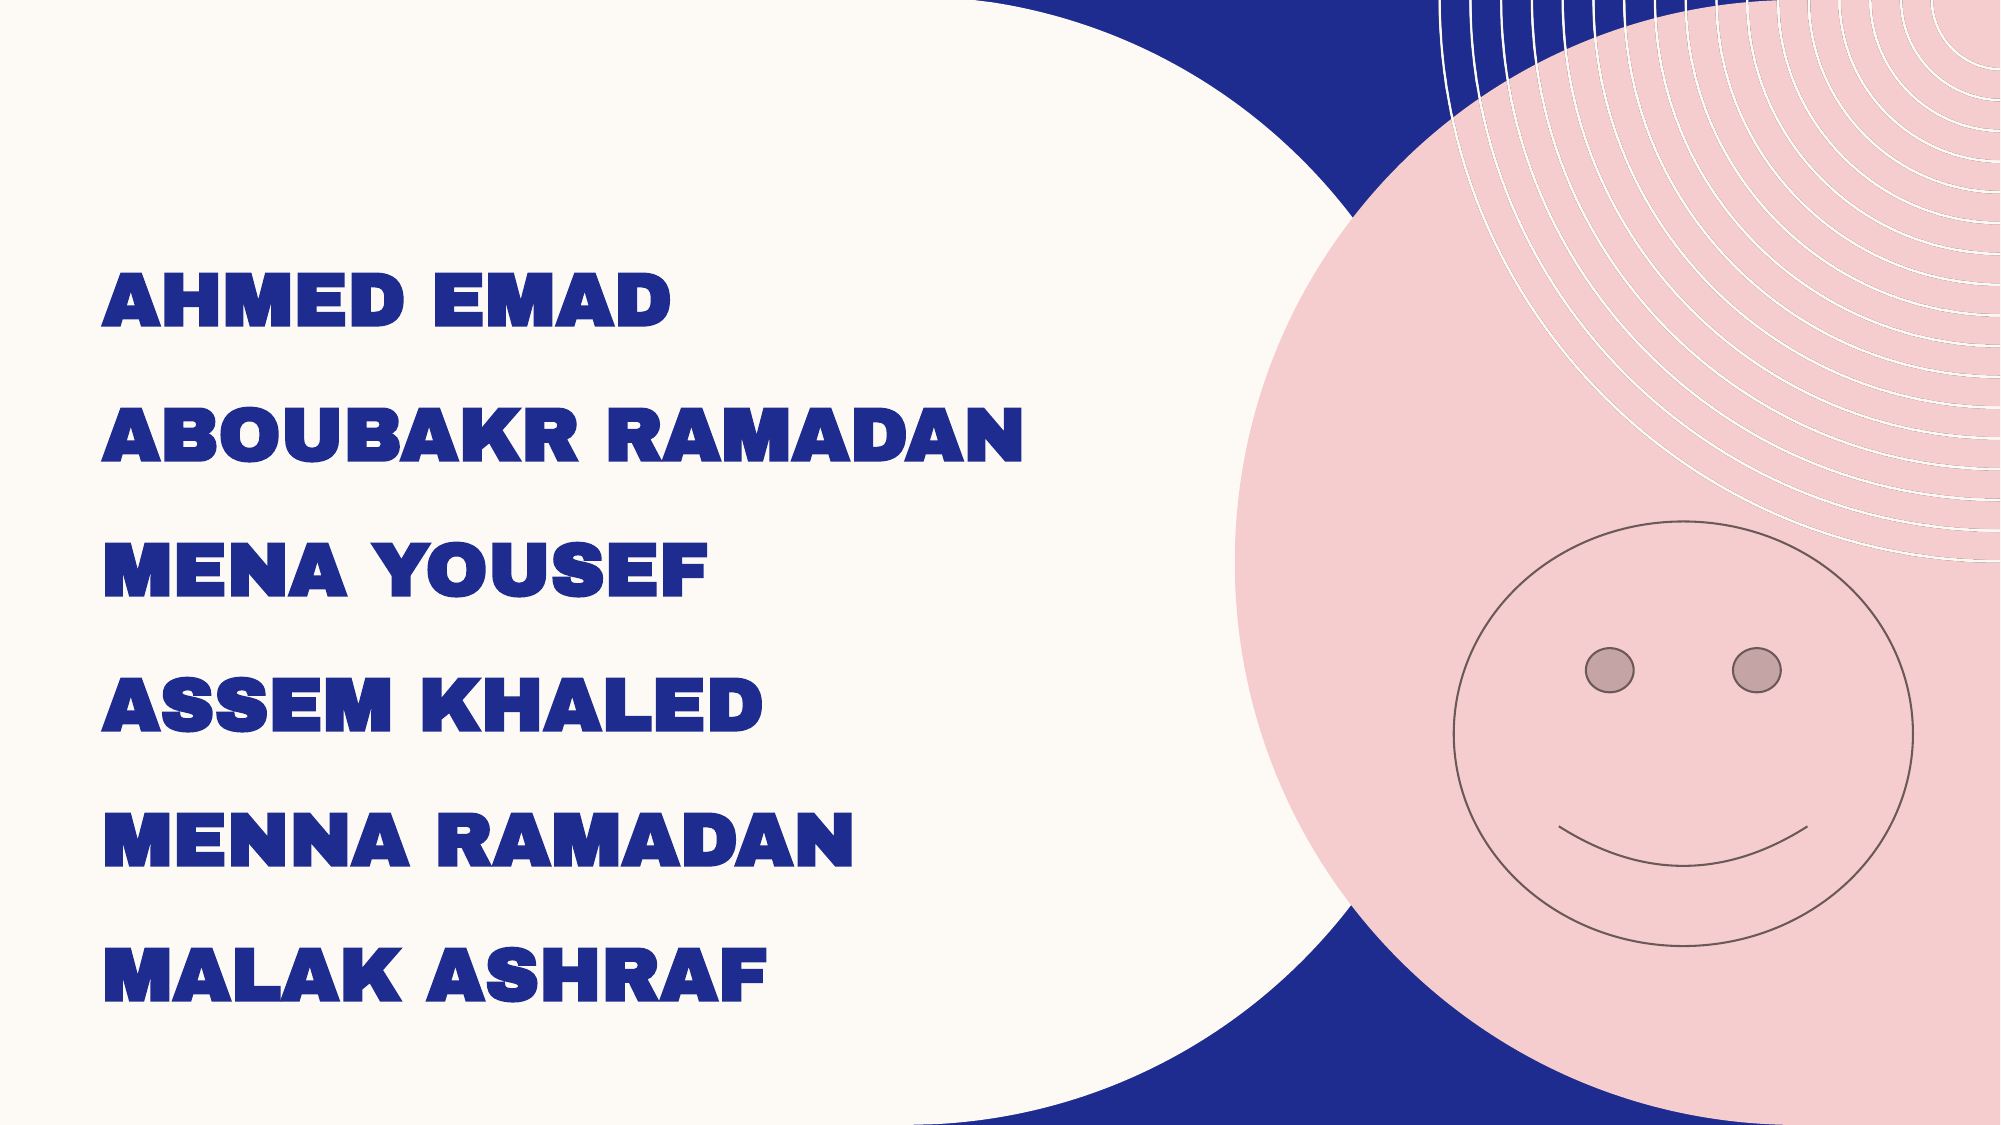

# Ahmed emad aboubakr ramadan mena Yousef assem Khaled menna ramadan malak ashraf